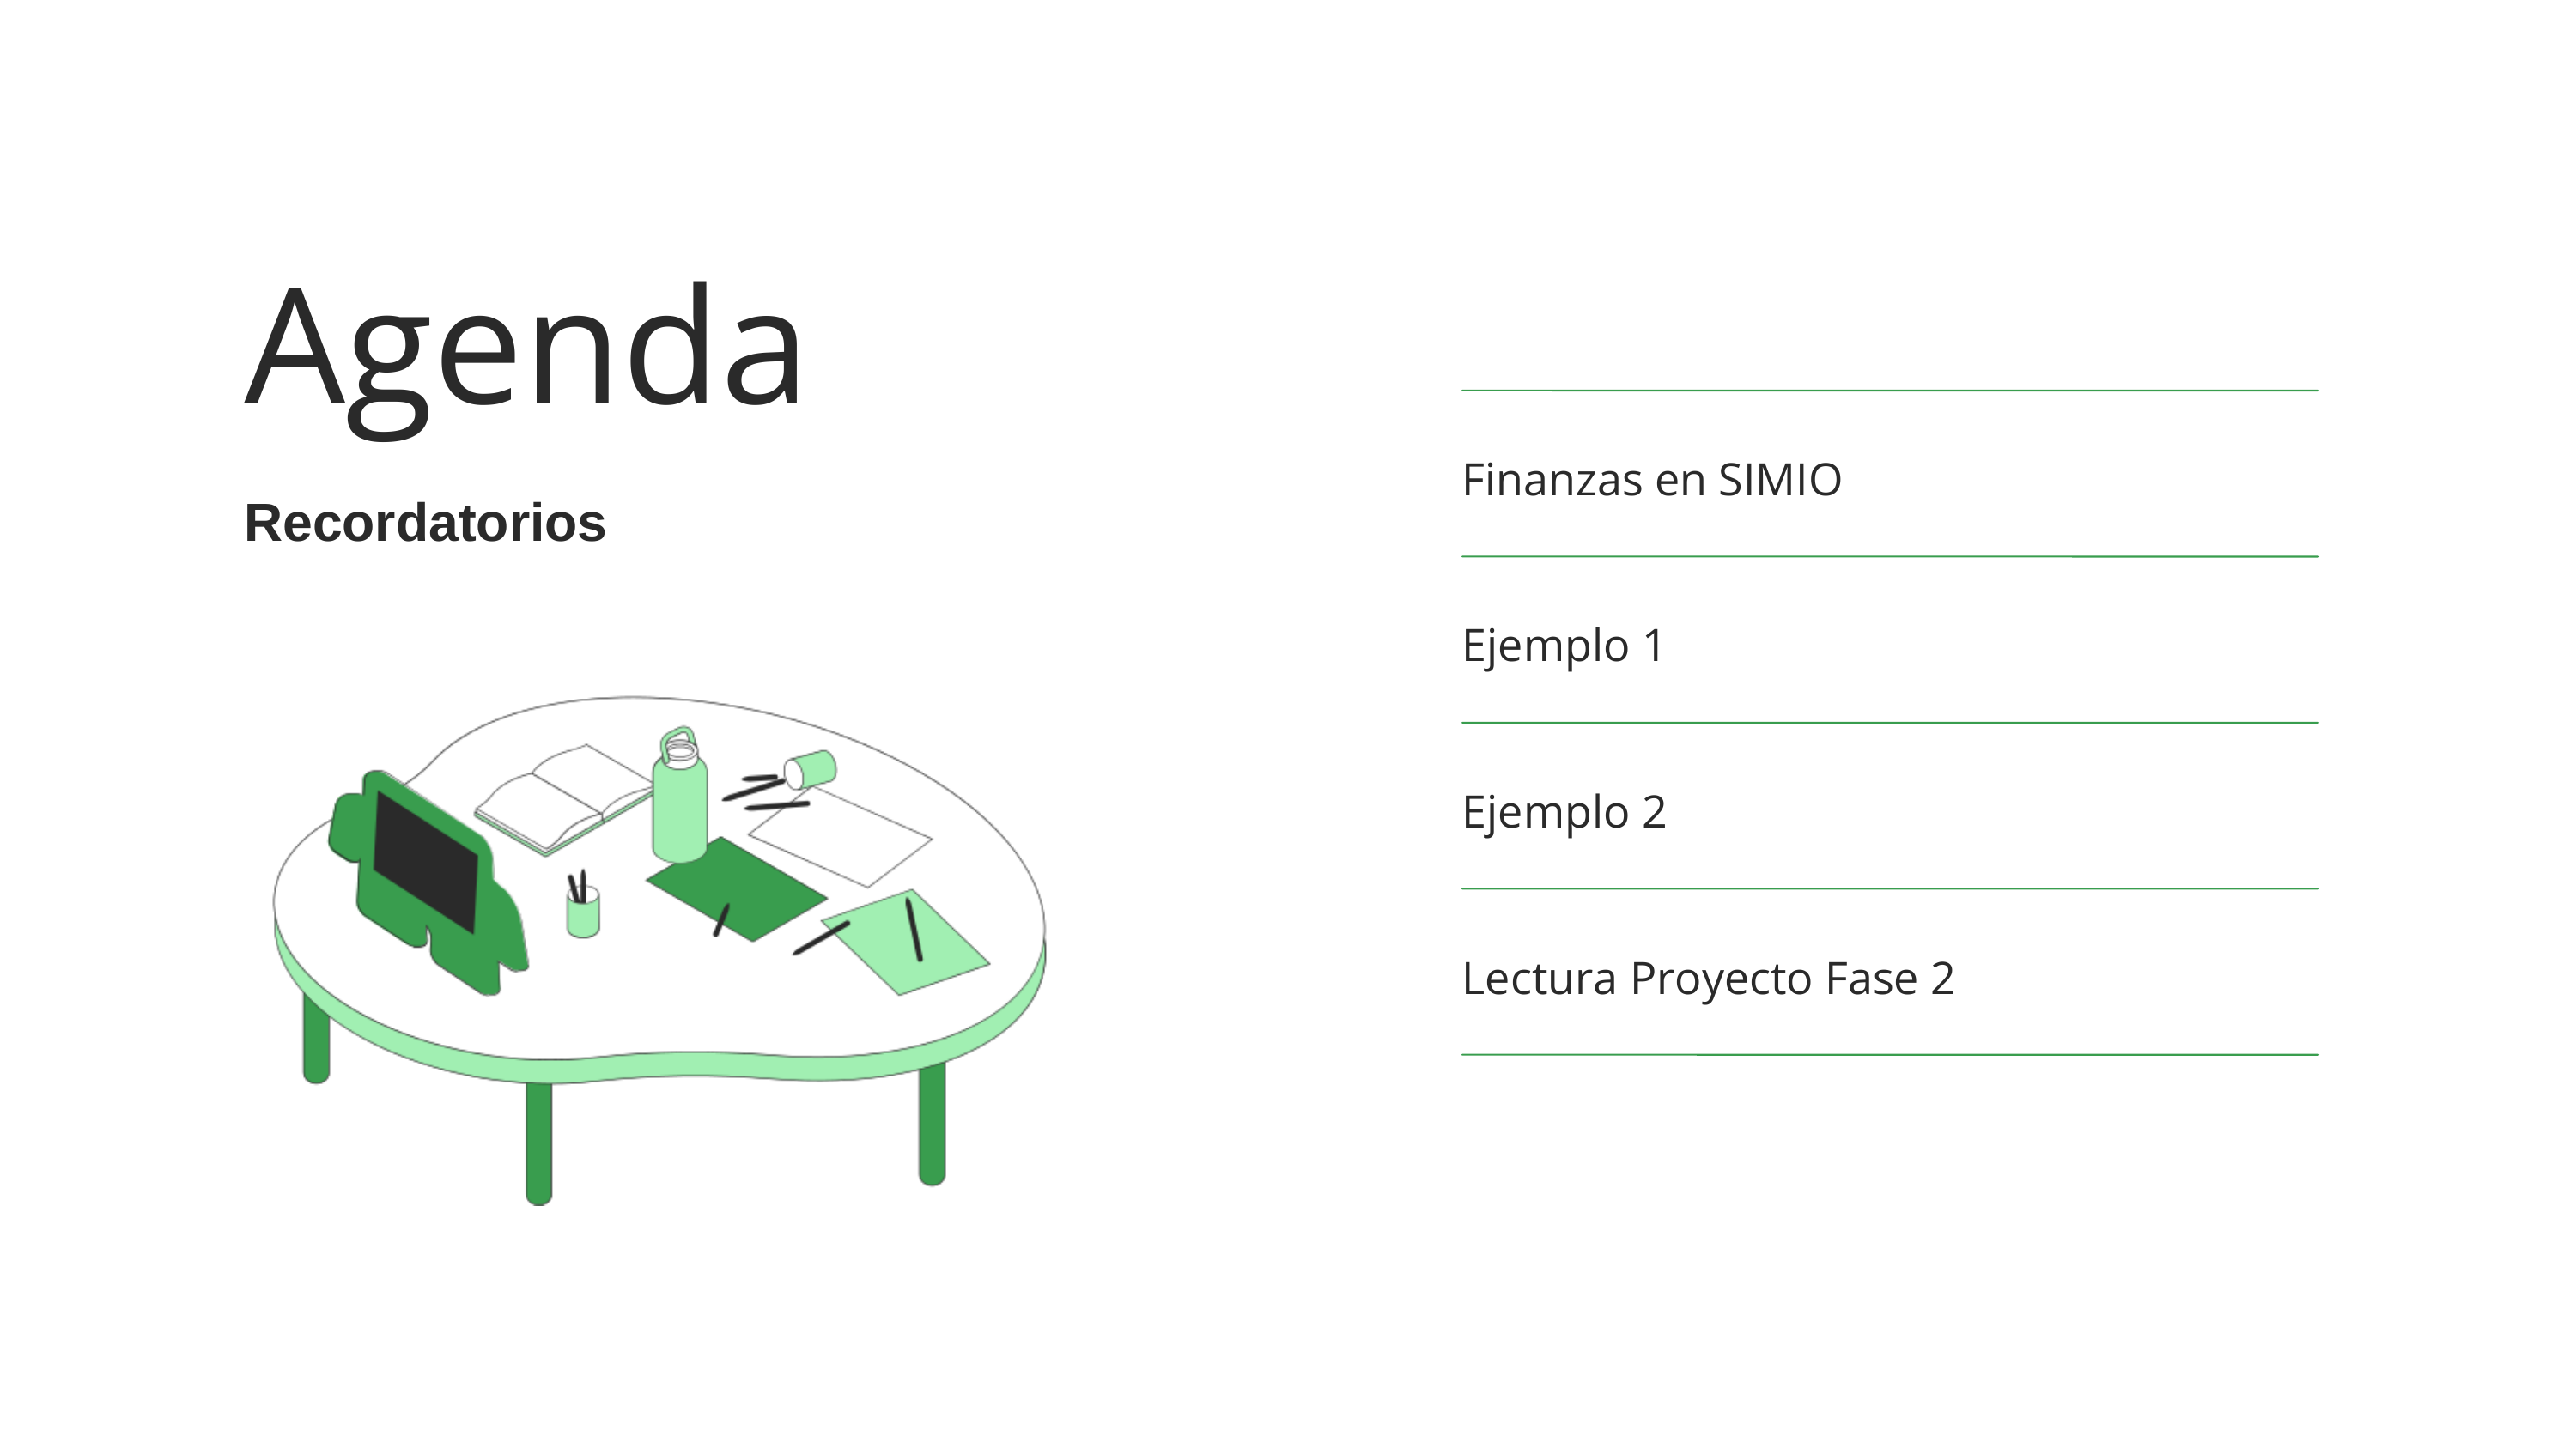

Agenda
Recordatorios

Finanzas en SIMIO

Ejemplo 1

Ejemplo 2

Lectura Proyecto Fase 2